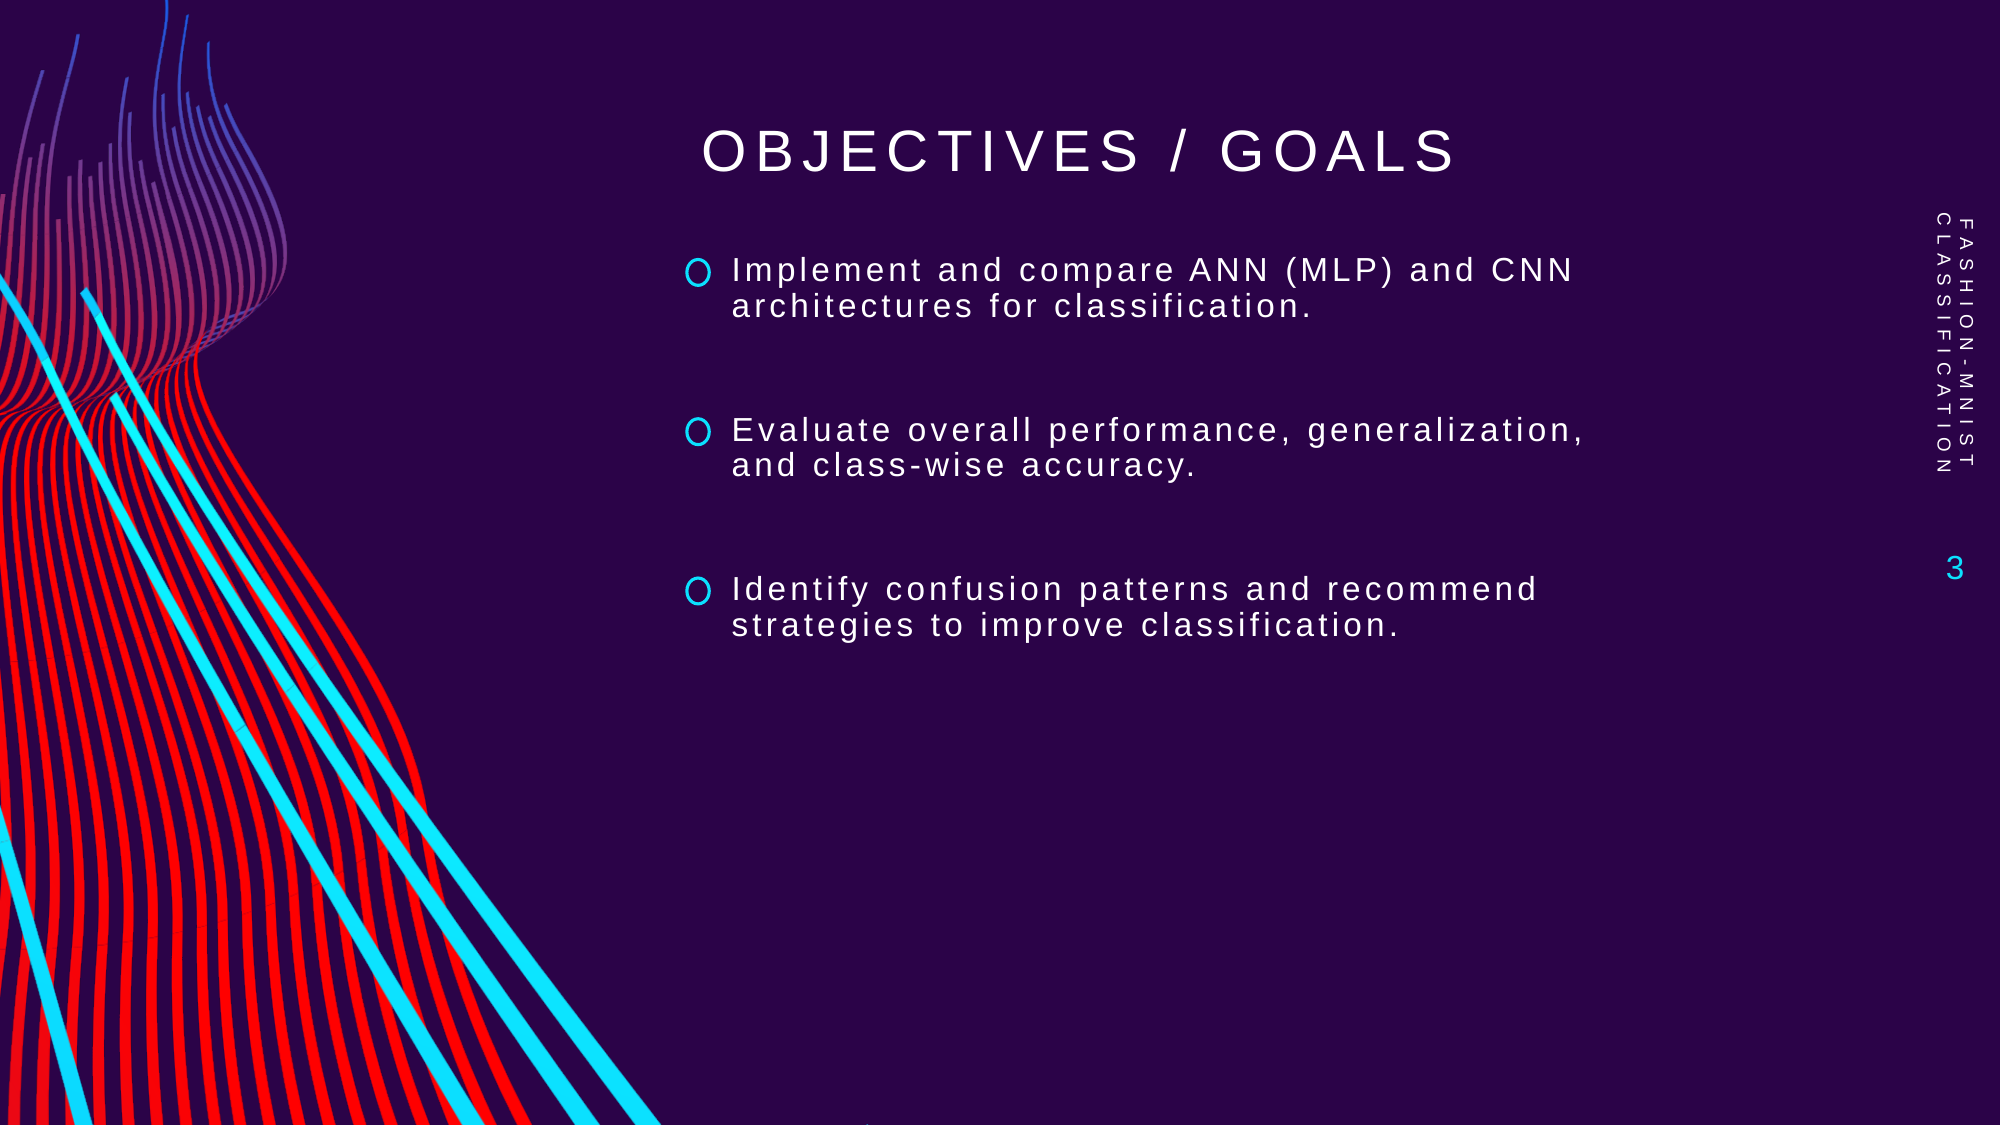

# Objectives / Goals
Fashion-MNIST Classification
Implement and compare ANN (MLP) and CNN architectures for classification.

Evaluate overall performance, generalization, and class-wise accuracy.

3
Identify confusion patterns and recommend strategies to improve classification.